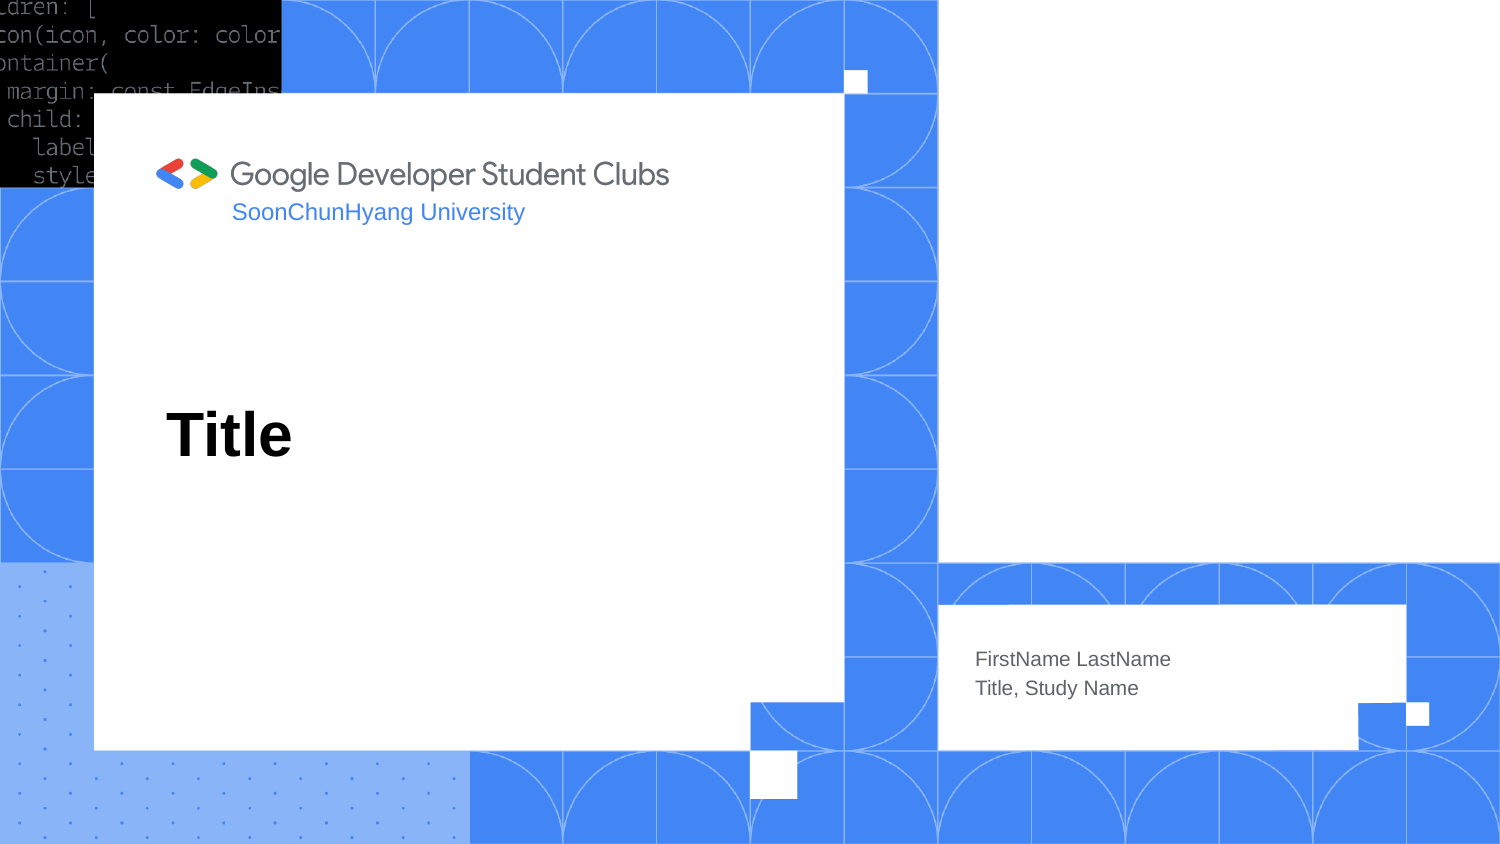

SoonChunHyang University
# Title
FirstName LastName
Title, Study Name